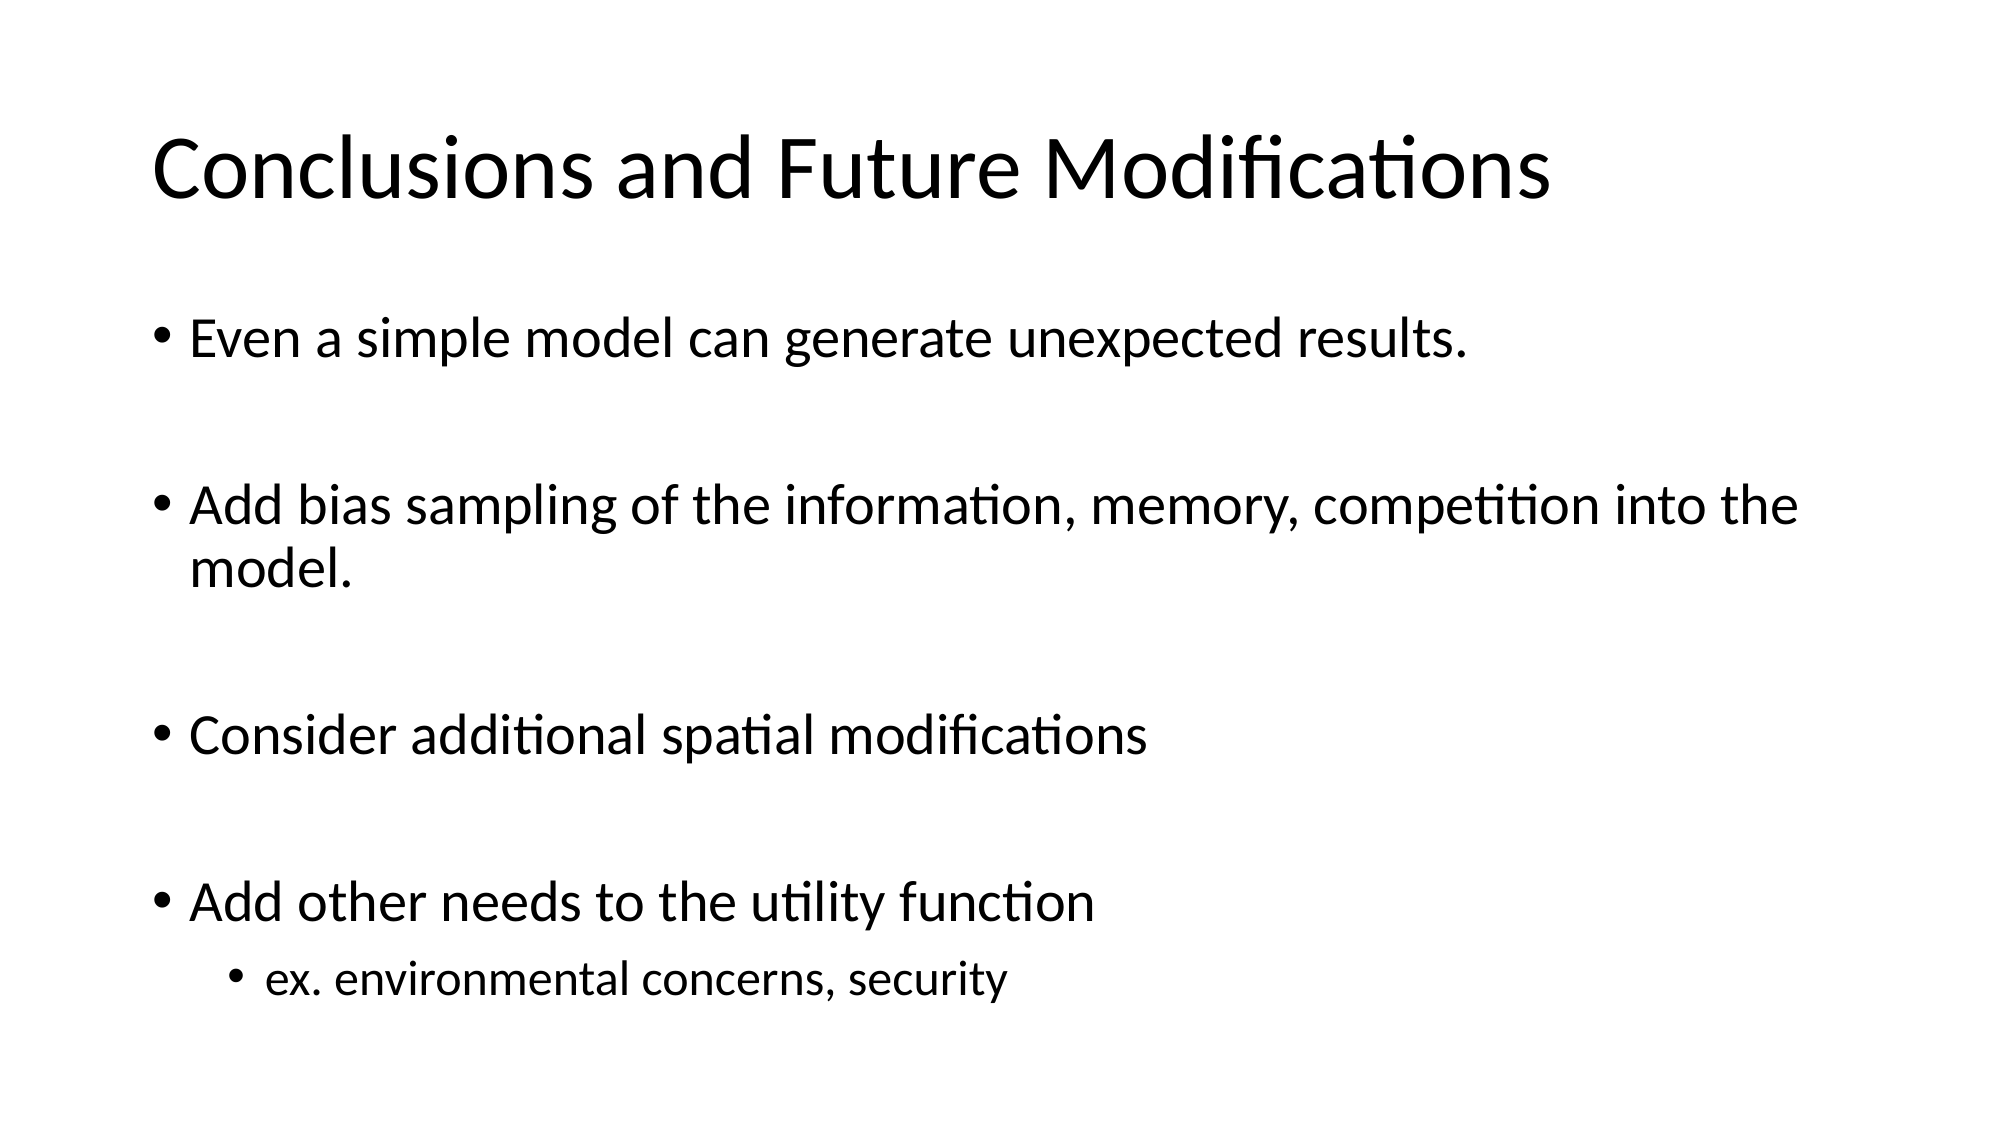

Conclusions and Future Modifications
Even a simple model can generate unexpected results.

Add bias sampling of the information, memory, competition into the model.

Consider additional spatial modifications

Add other needs to the utility function
ex. environmental concerns, security